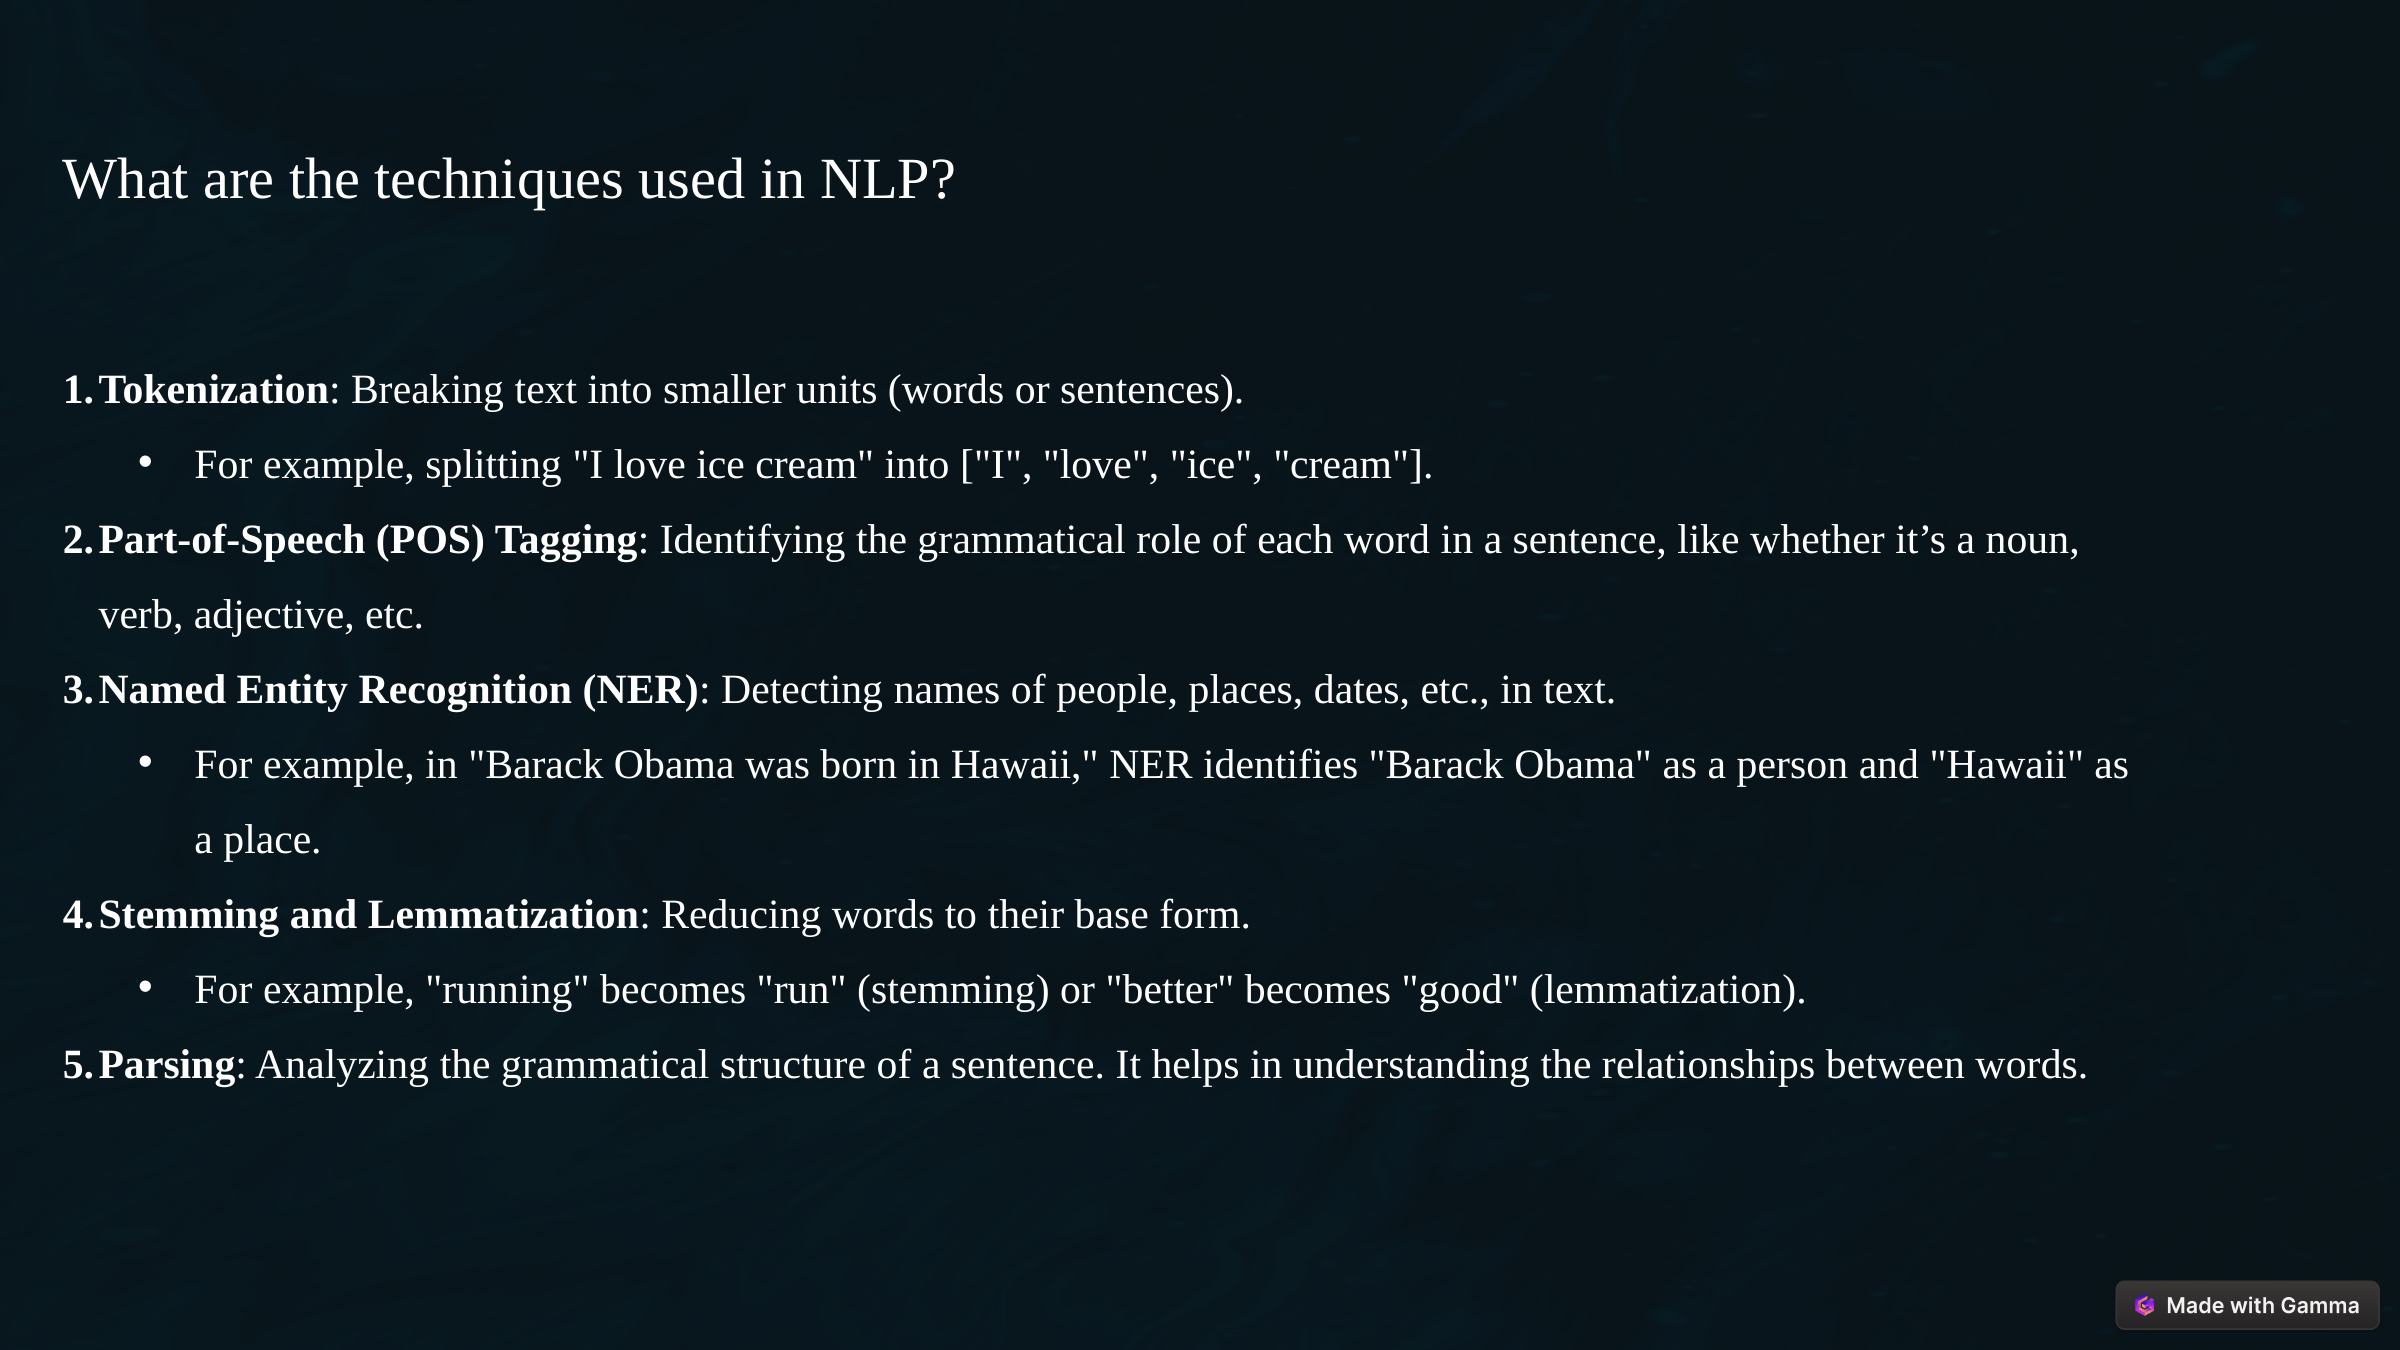

What are the techniques used in NLP?
Tokenization: Breaking text into smaller units (words or sentences).
For example, splitting "I love ice cream" into ["I", "love", "ice", "cream"].
Part-of-Speech (POS) Tagging: Identifying the grammatical role of each word in a sentence, like whether it’s a noun, verb, adjective, etc.
Named Entity Recognition (NER): Detecting names of people, places, dates, etc., in text.
For example, in "Barack Obama was born in Hawaii," NER identifies "Barack Obama" as a person and "Hawaii" as a place.
Stemming and Lemmatization: Reducing words to their base form.
For example, "running" becomes "run" (stemming) or "better" becomes "good" (lemmatization).
Parsing: Analyzing the grammatical structure of a sentence. It helps in understanding the relationships between words.